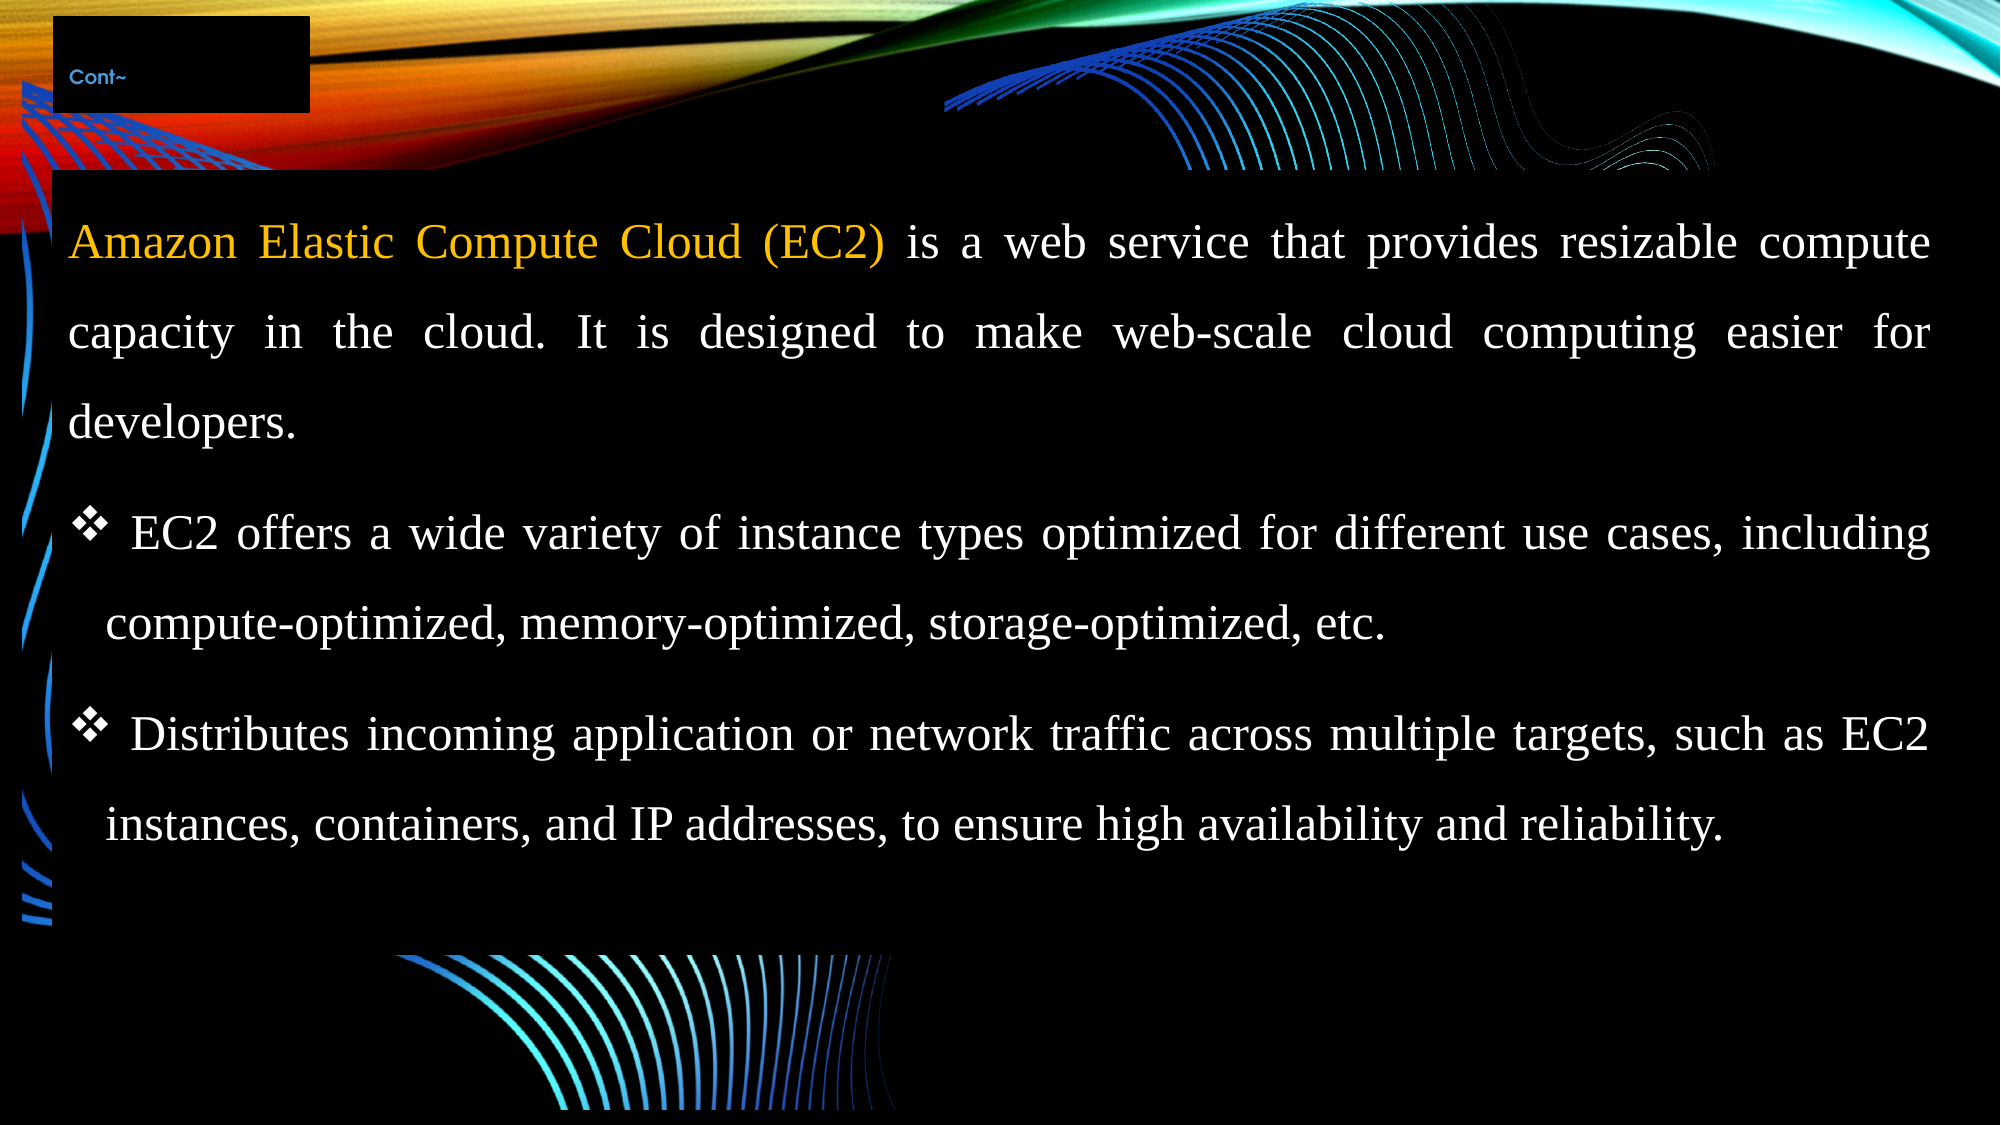

# Cont~
Amazon Elastic Compute Cloud (EC2) is a web service that provides resizable compute capacity in the cloud. It is designed to make web-scale cloud computing easier for developers.
 EC2 offers a wide variety of instance types optimized for different use cases, including compute-optimized, memory-optimized, storage-optimized, etc.
 Distributes incoming application or network traffic across multiple targets, such as EC2 instances, containers, and IP addresses, to ensure high availability and reliability.